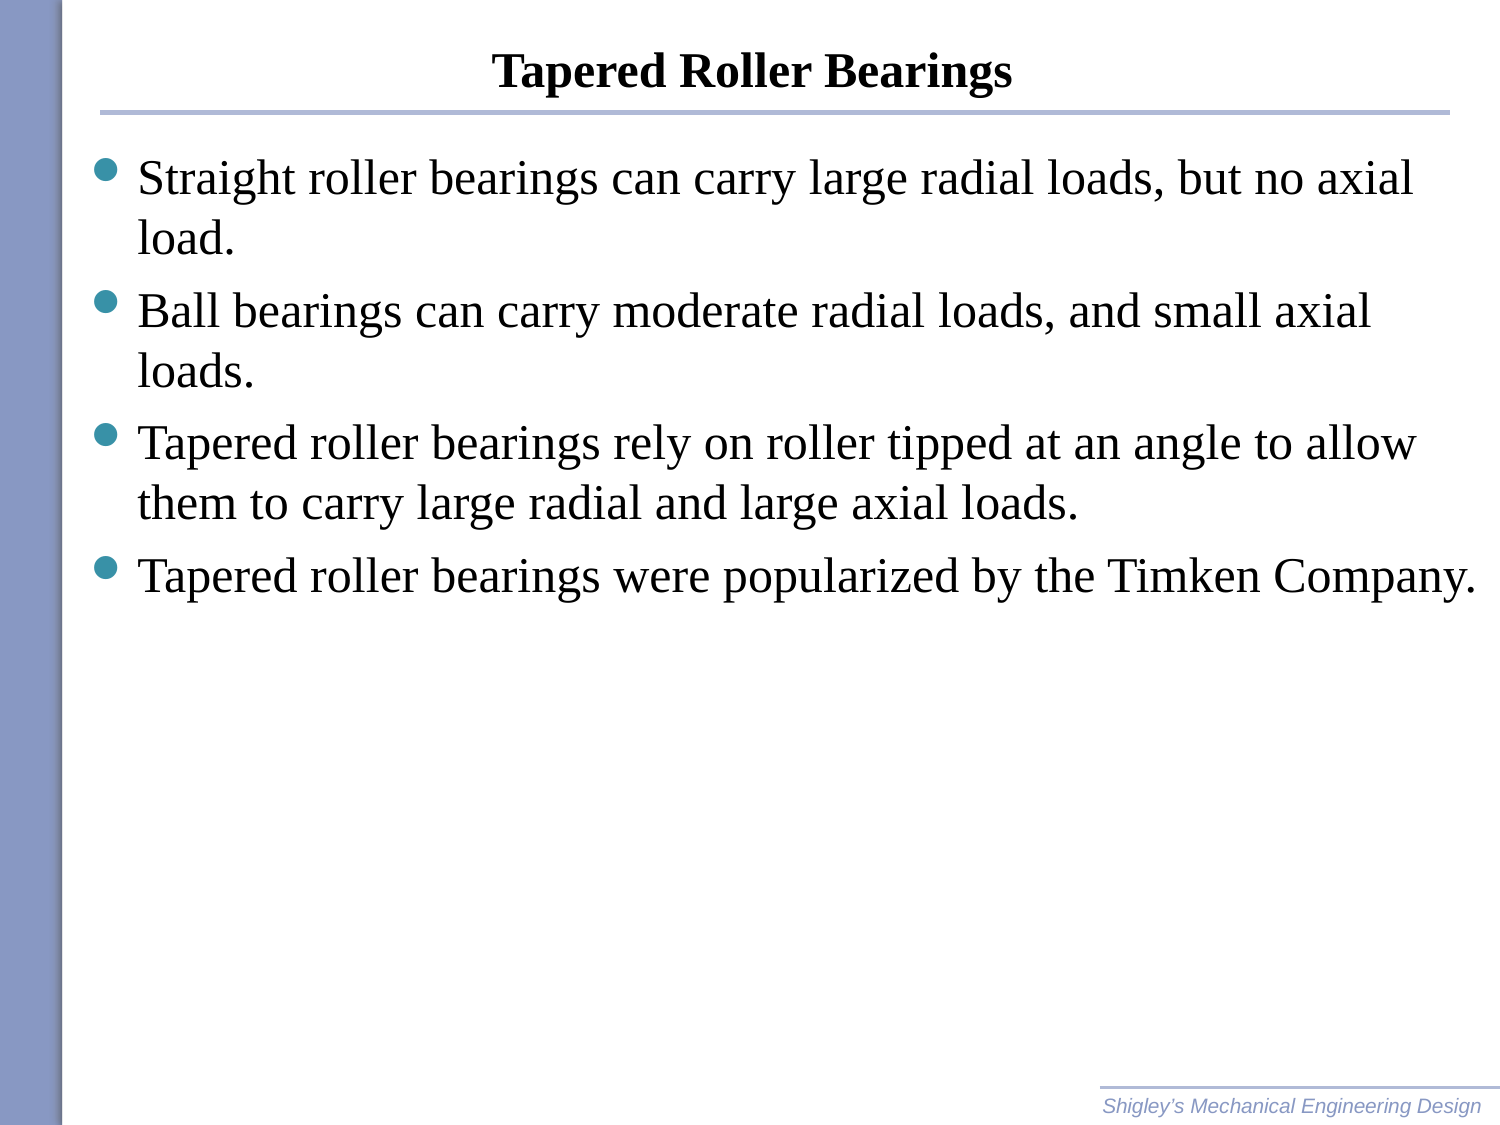

# Tapered Roller Bearings
Straight roller bearings can carry large radial loads, but no axial load.
Ball bearings can carry moderate radial loads, and small axial loads.
Tapered roller bearings rely on roller tipped at an angle to allow them to carry large radial and large axial loads.
Tapered roller bearings were popularized by the Timken Company.
Shigley’s Mechanical Engineering Design